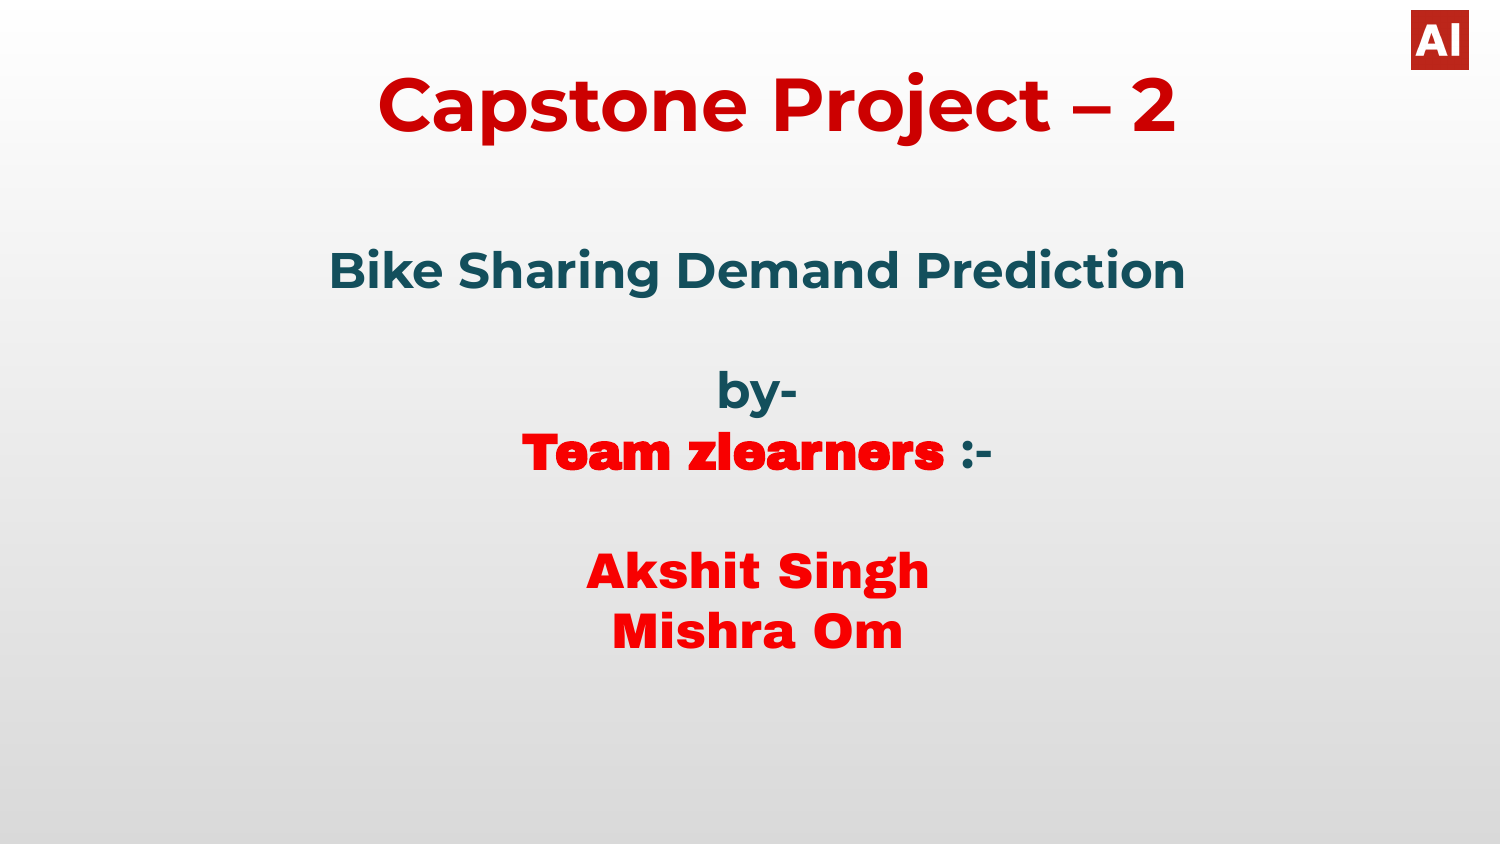

# Capstone Project – 2
Bike Sharing Demand Prediction
by-
Team zlearners :-
Akshit Singh
Mishra Om